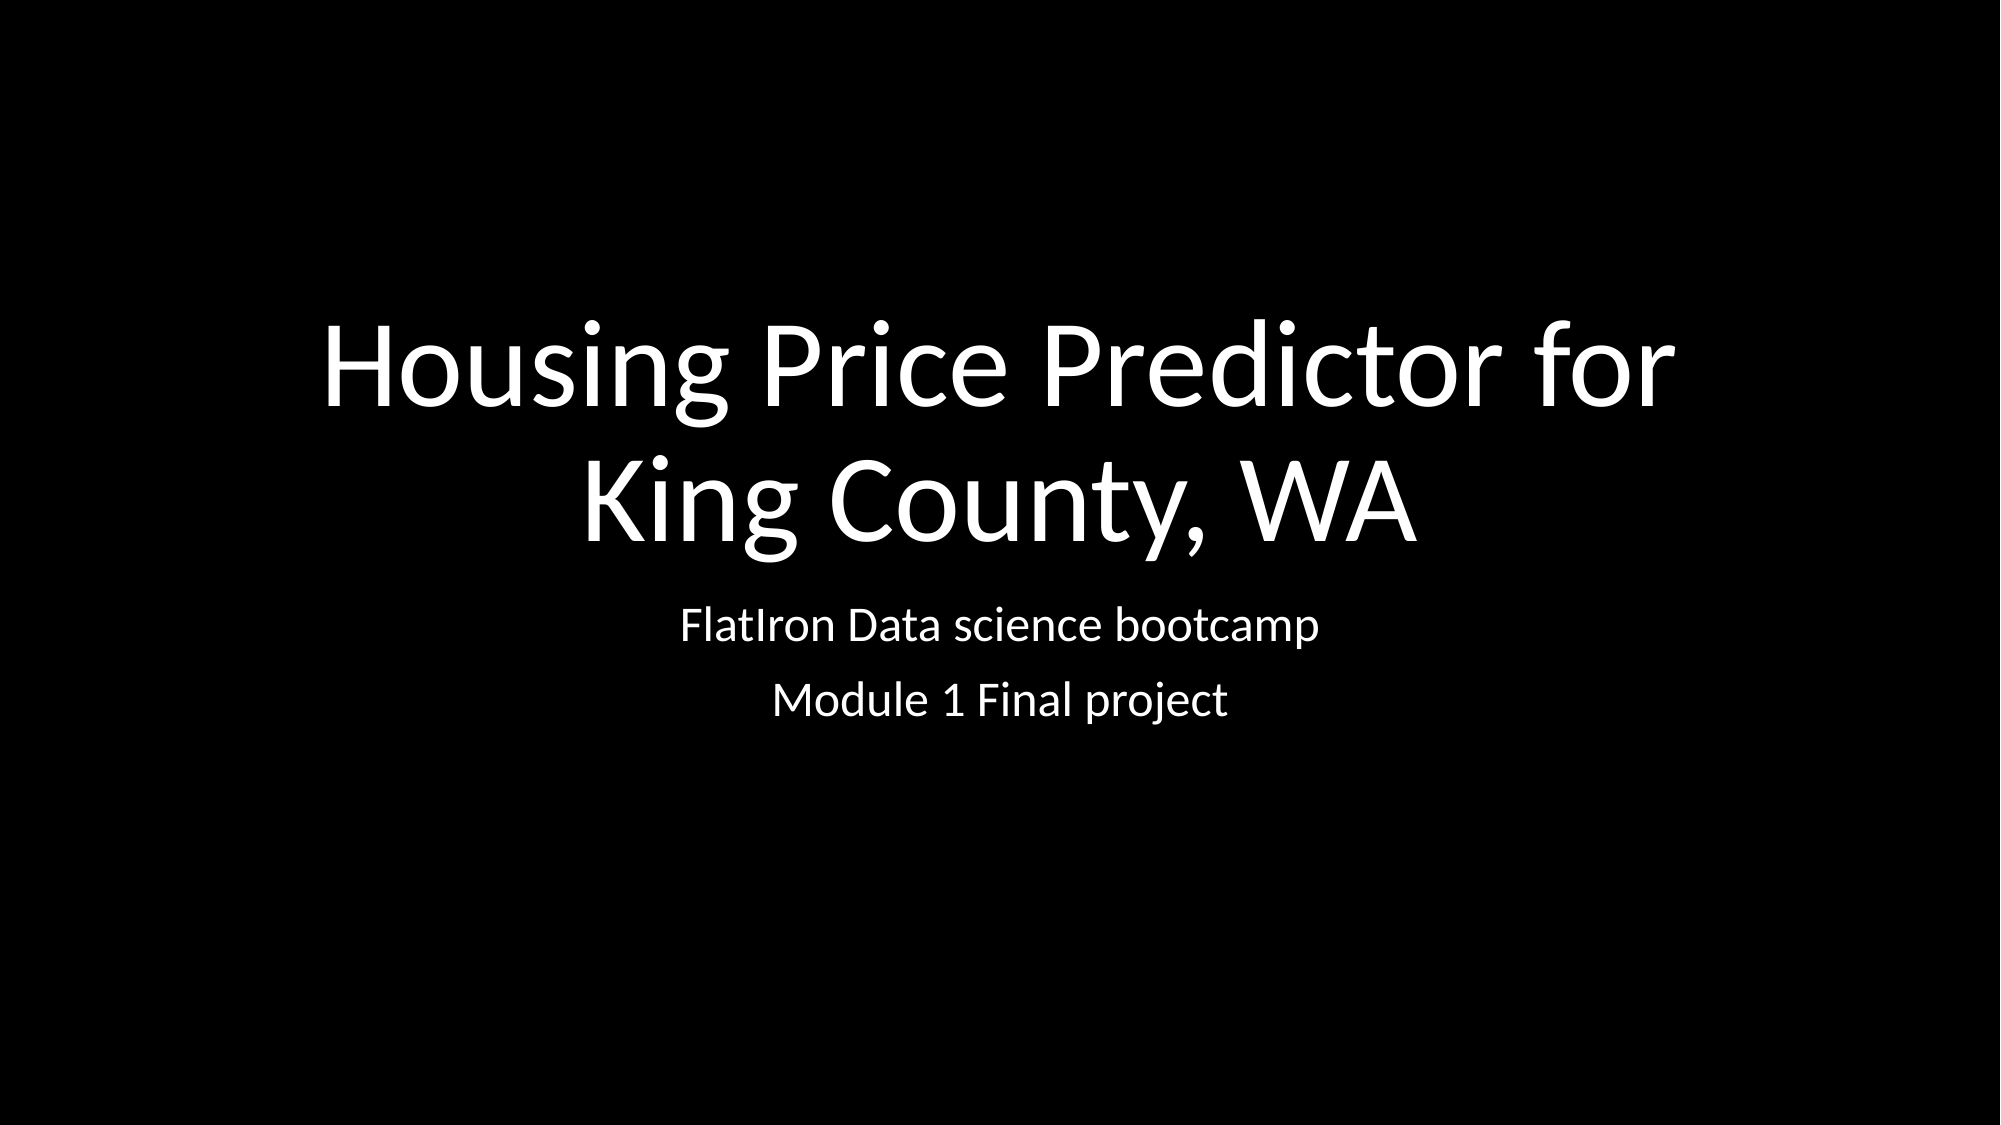

# Housing Price Predictor for King County, WA
FlatIron Data science bootcamp
Module 1 Final project